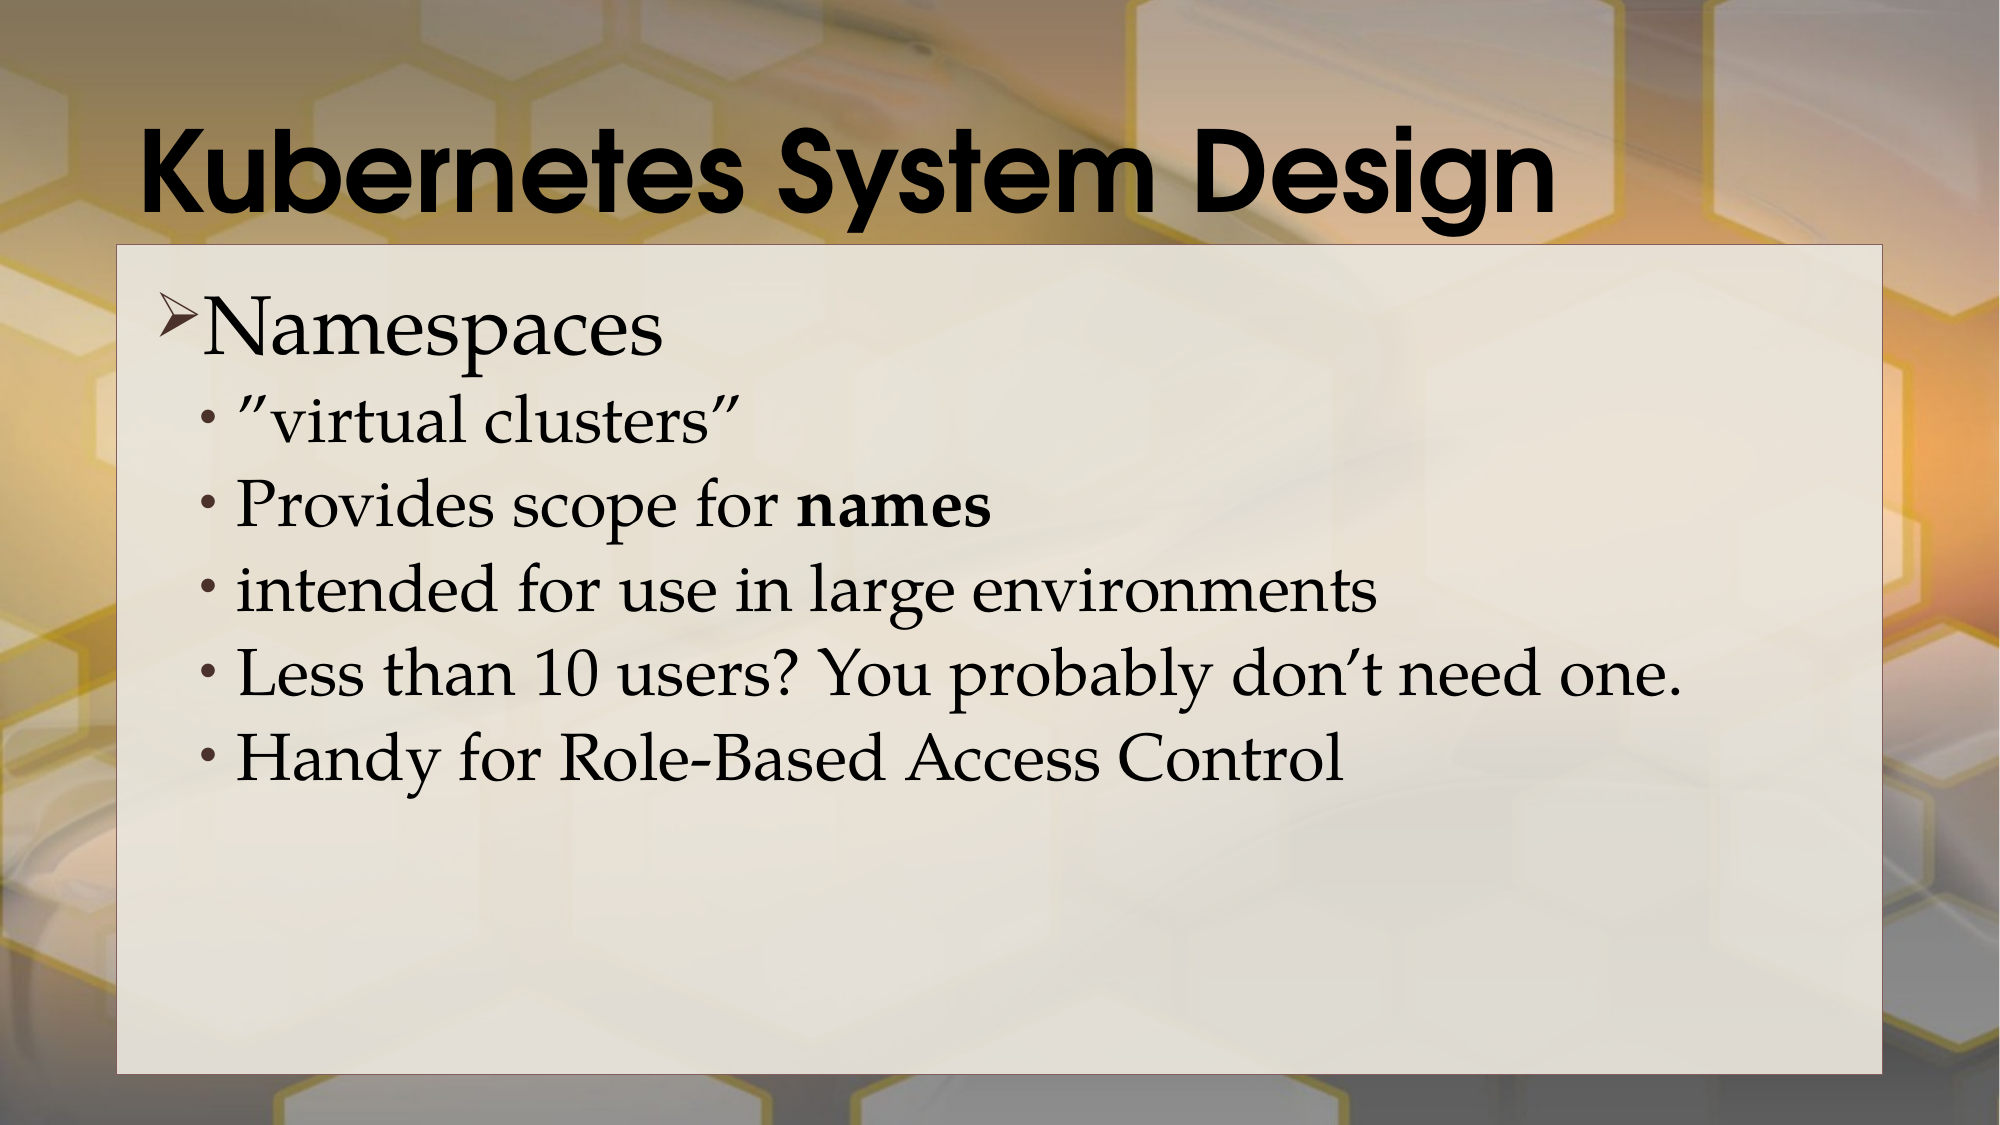

# Kubernetes System Design
Namespaces
”virtual clusters”
Provides scope for names
intended for use in large environments
Less than 10 users? You probably don’t need one.
Handy for Role-Based Access Control